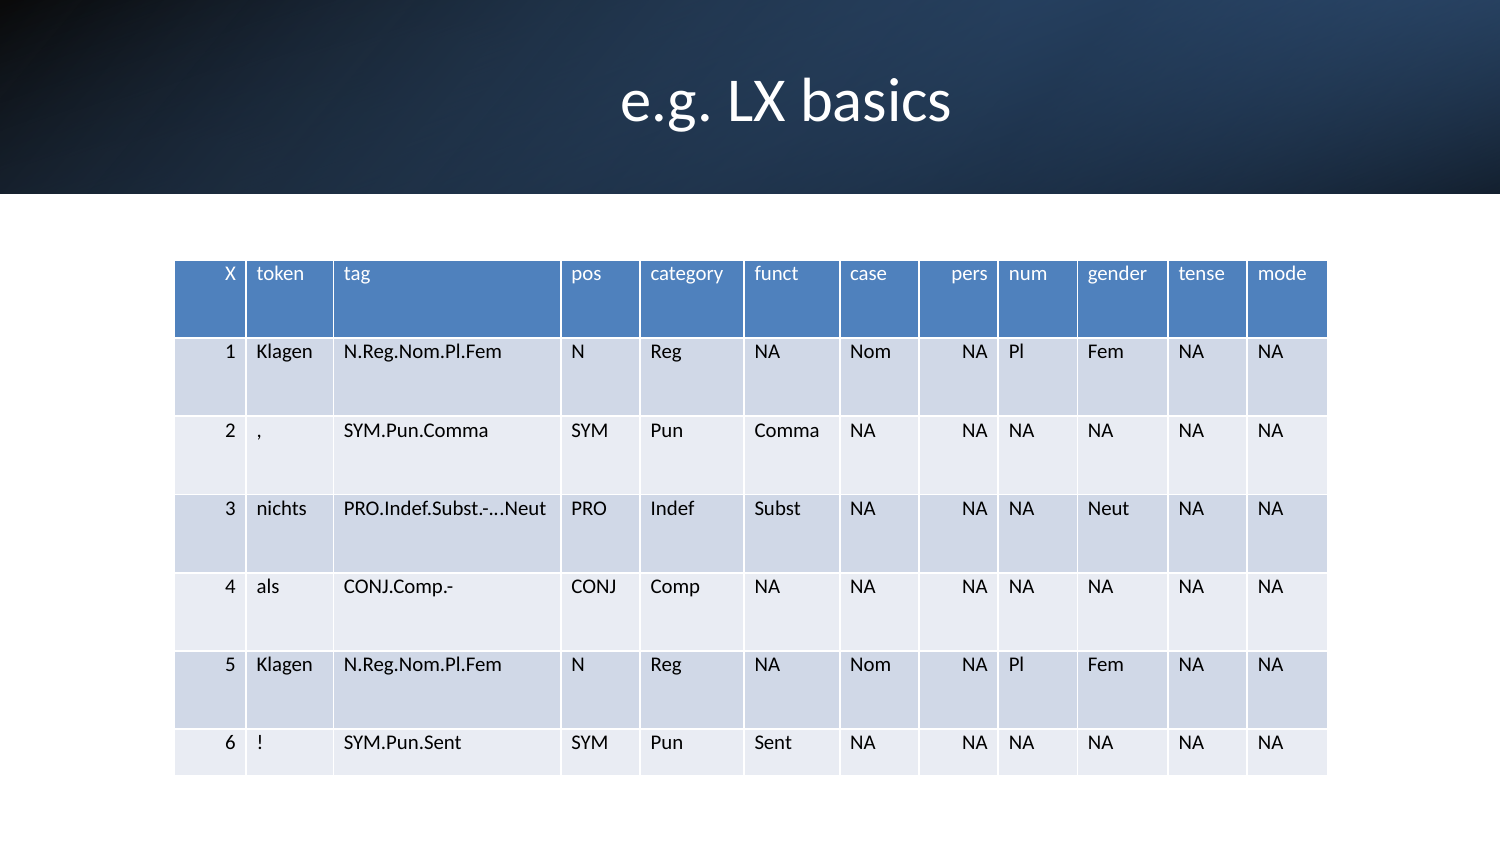

# e.g. LX basics
| X | token | tag | pos | category | funct | case | pers | num | gender | tense | mode |
| --- | --- | --- | --- | --- | --- | --- | --- | --- | --- | --- | --- |
| 1 | Klagen | N.Reg.Nom.Pl.Fem | N | Reg | NA | Nom | NA | Pl | Fem | NA | NA |
| 2 | , | SYM.Pun.Comma | SYM | Pun | Comma | NA | NA | NA | NA | NA | NA |
| 3 | nichts | PRO.Indef.Subst.-...Neut | PRO | Indef | Subst | NA | NA | NA | Neut | NA | NA |
| 4 | als | CONJ.Comp.- | CONJ | Comp | NA | NA | NA | NA | NA | NA | NA |
| 5 | Klagen | N.Reg.Nom.Pl.Fem | N | Reg | NA | Nom | NA | Pl | Fem | NA | NA |
| 6 | ! | SYM.Pun.Sent | SYM | Pun | Sent | NA | NA | NA | NA | NA | NA |